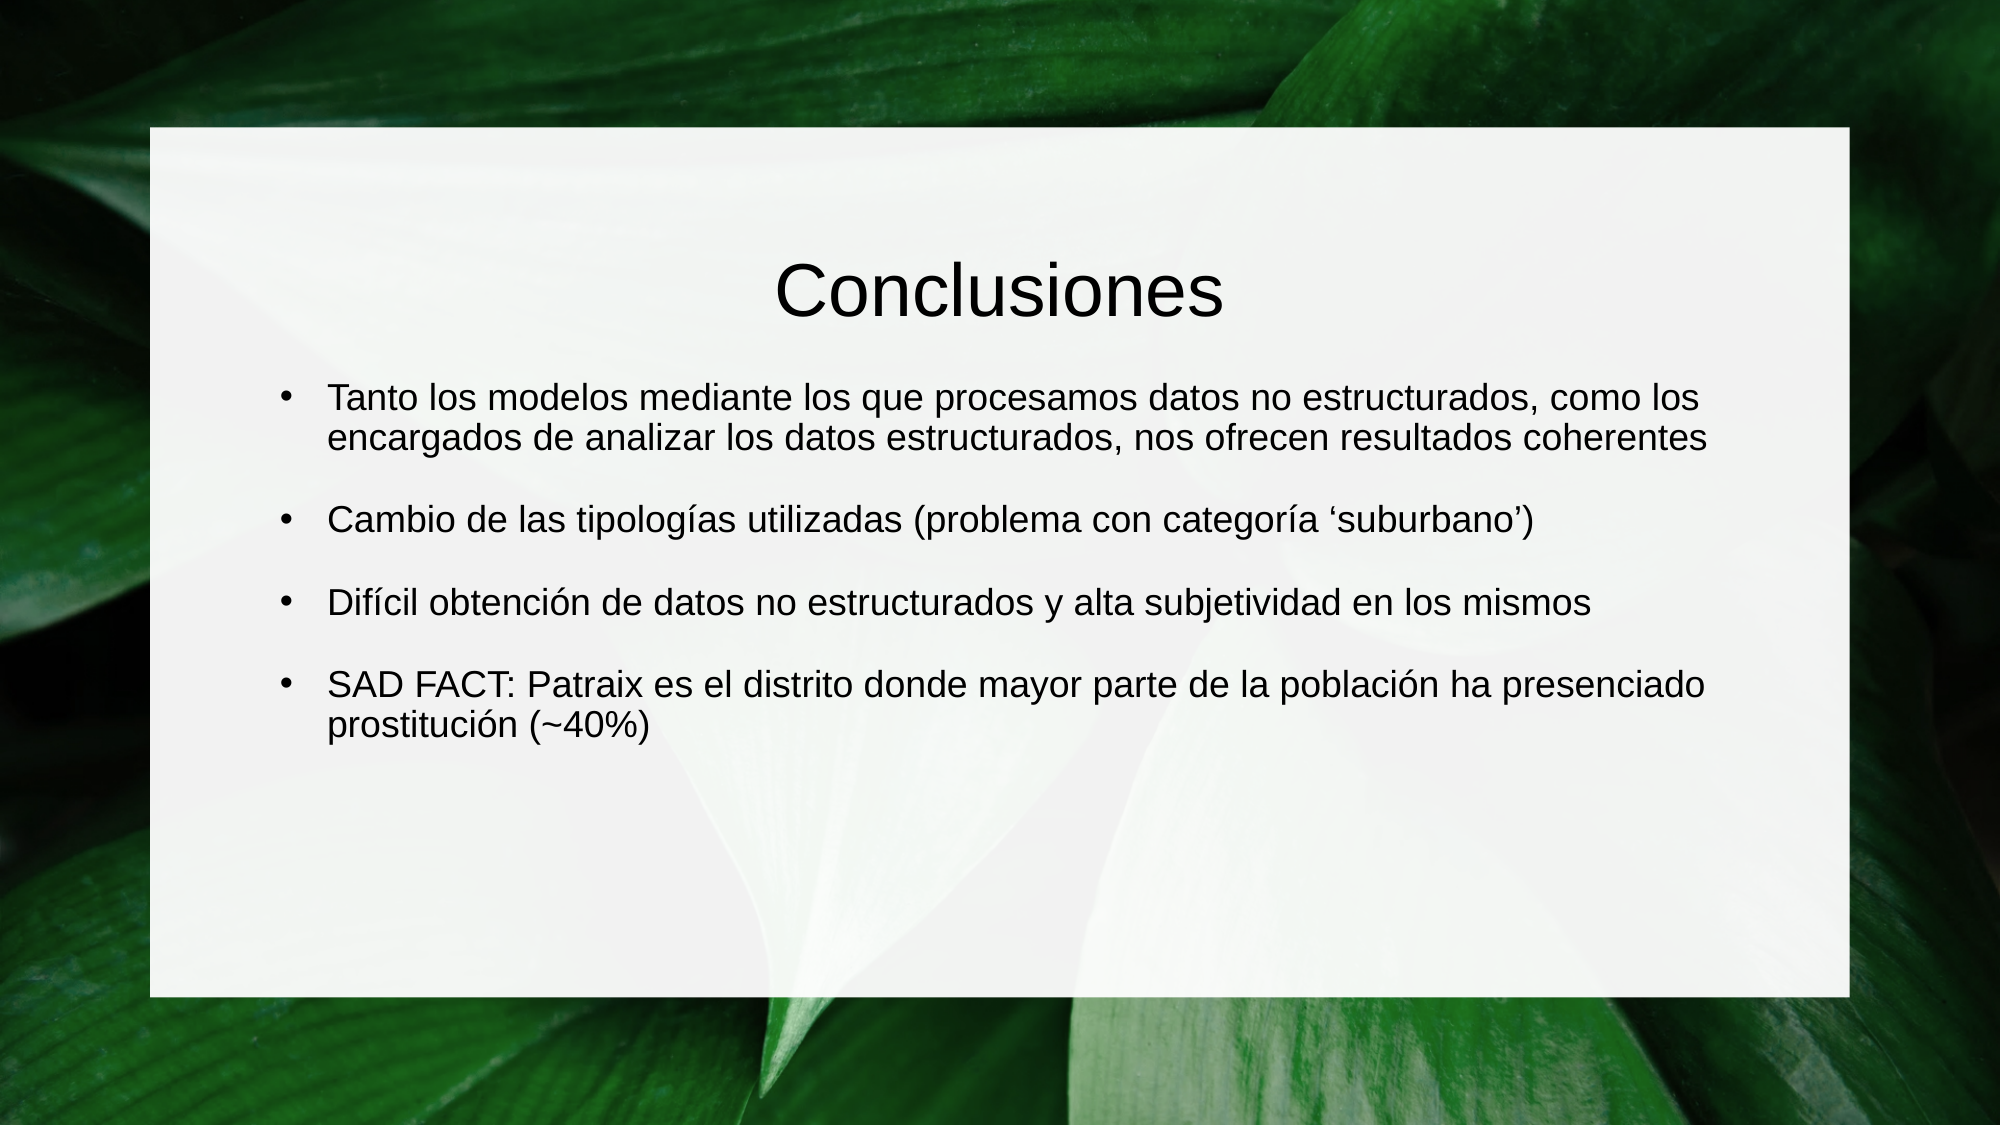

# Conclusiones
Tanto los modelos mediante los que procesamos datos no estructurados, como los encargados de analizar los datos estructurados, nos ofrecen resultados coherentes
Cambio de las tipologías utilizadas (problema con categoría ‘suburbano’)
Difícil obtención de datos no estructurados y alta subjetividad en los mismos
SAD FACT: Patraix es el distrito donde mayor parte de la población ha presenciado prostitución (~40%)